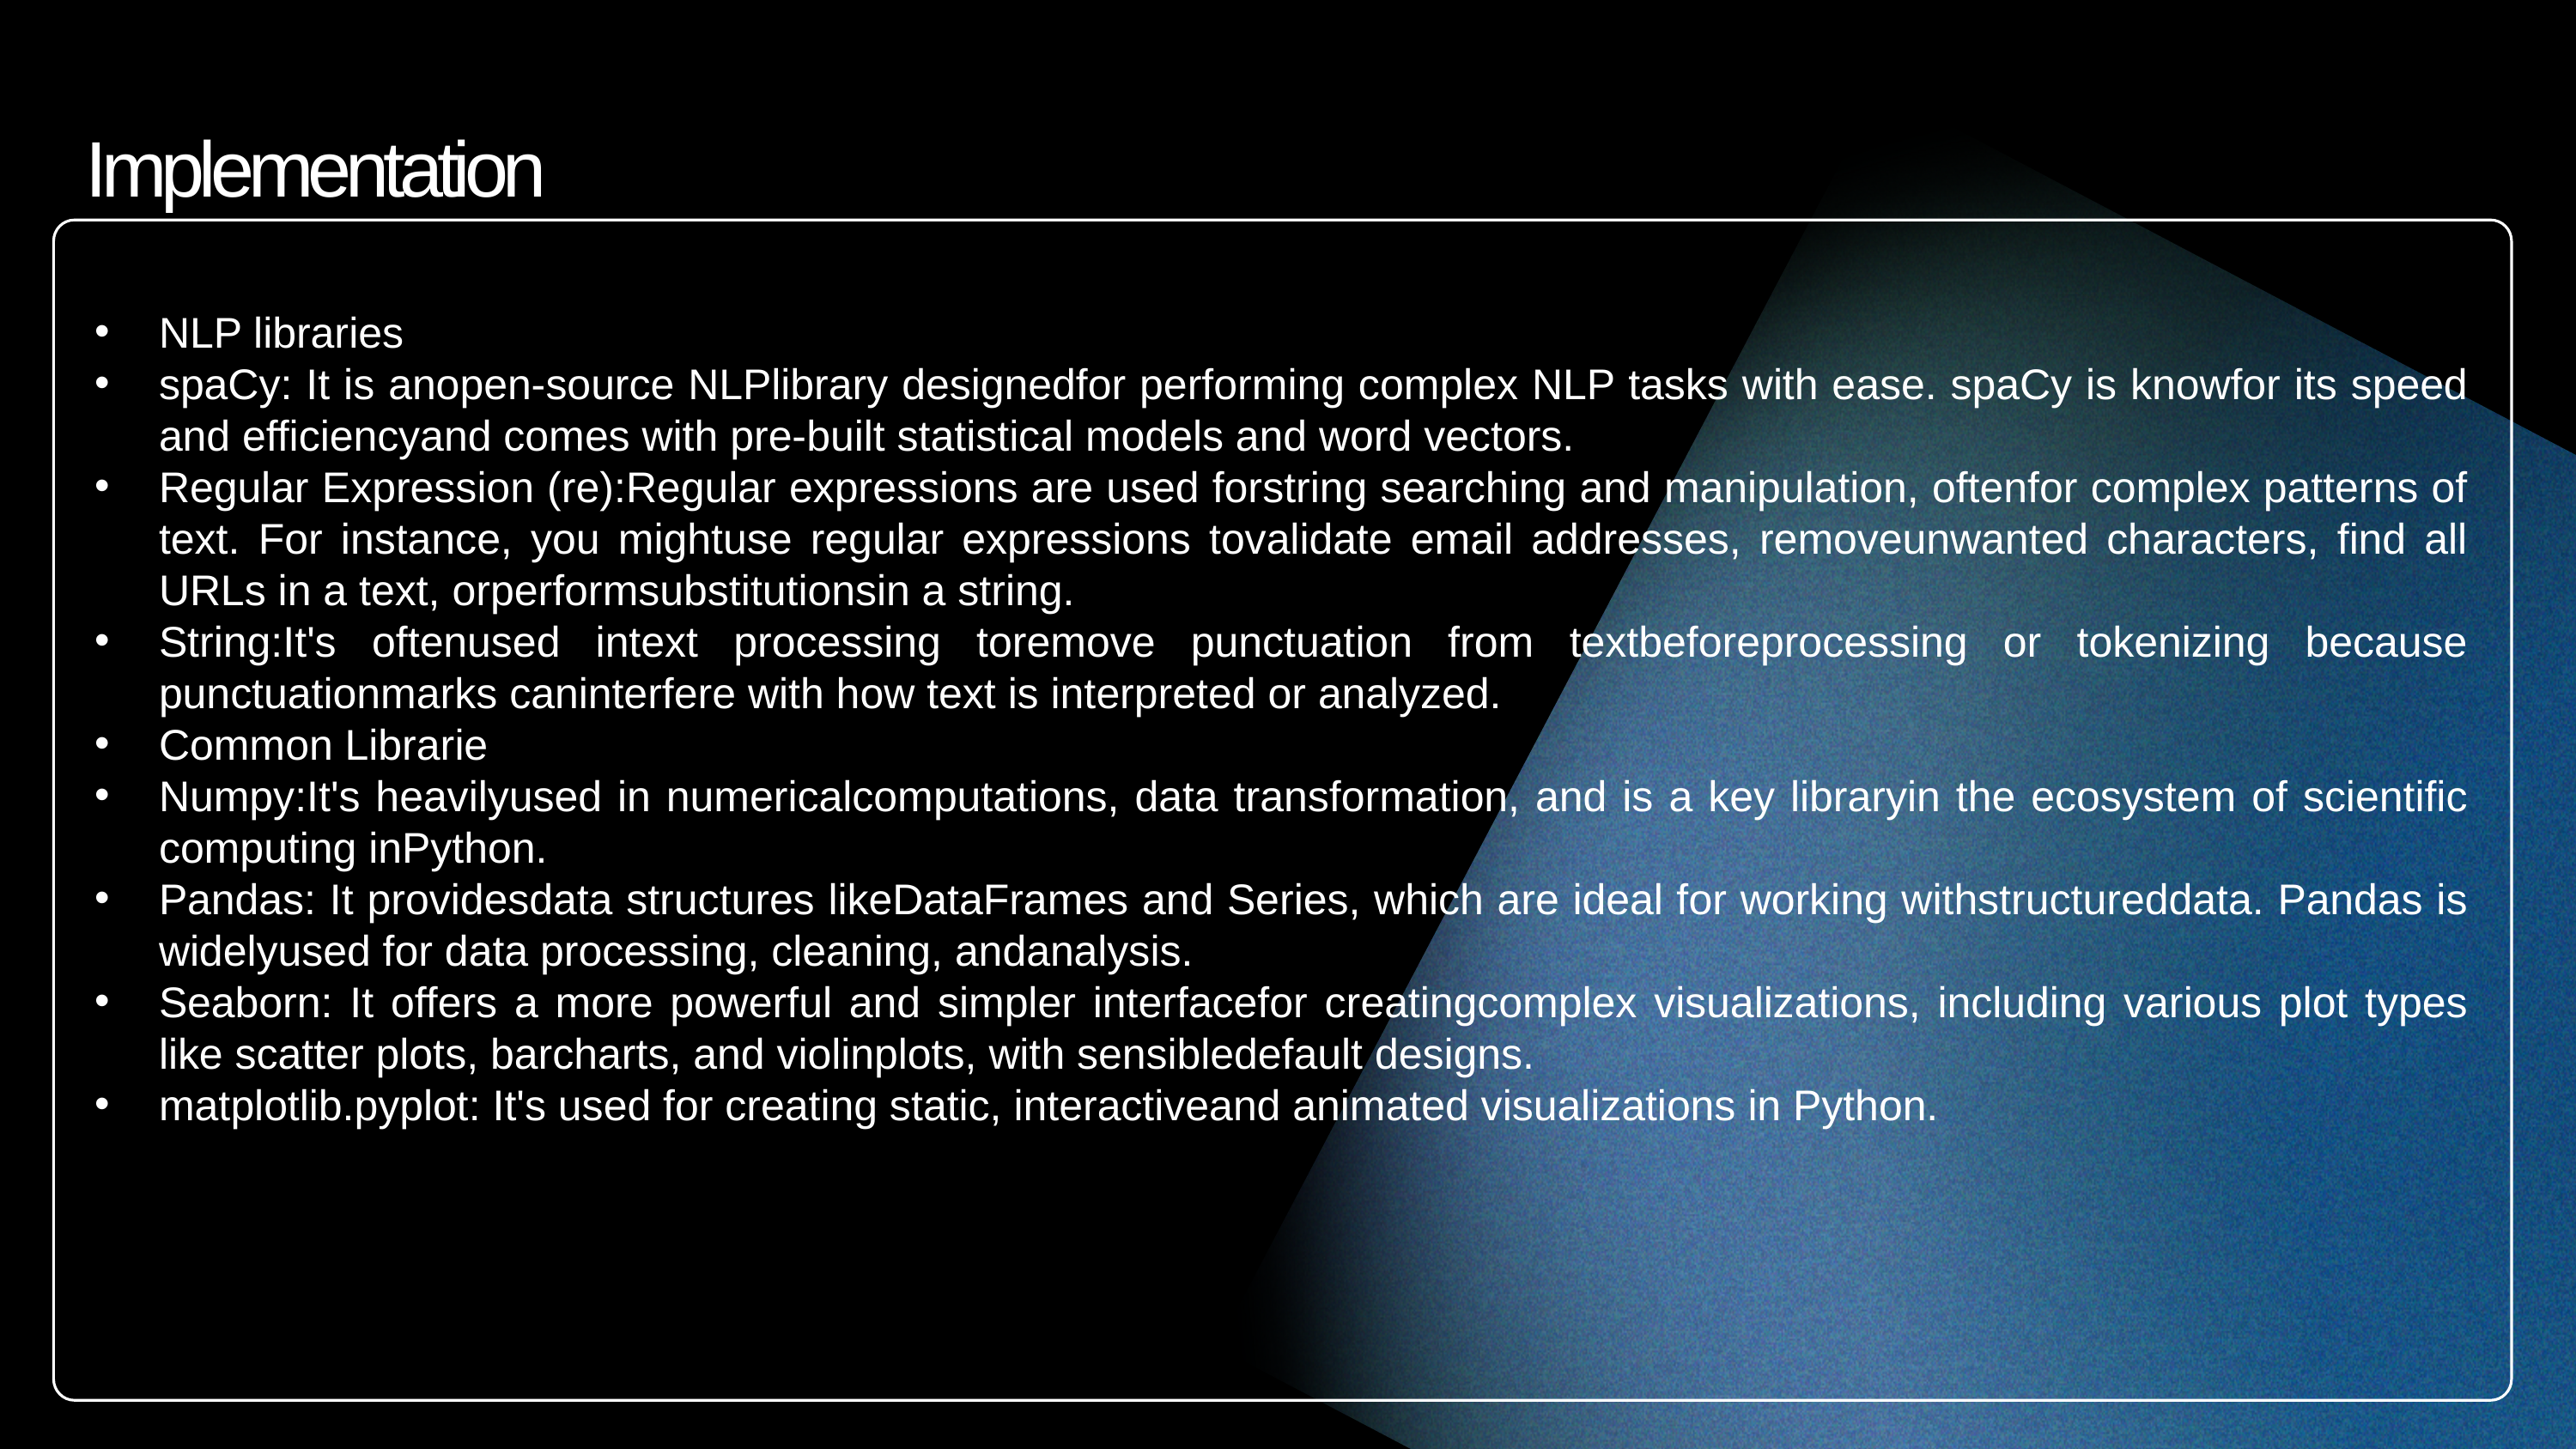

CSCE 5300
Implementation

NLP libraries
spaCy: It is anopen-source NLPlibrary designedfor performing complex NLP tasks with ease. spaCy is knowfor its speed and efficiencyand comes with pre-built statistical models and word vectors.
Regular Expression (re):Regular expressions are used forstring searching and manipulation, oftenfor complex patterns of text. For instance, you mightuse regular expressions tovalidate email addresses, removeunwanted characters, find all URLs in a text, orperformsubstitutionsin a string.
String:It's oftenused intext processing toremove punctuation from textbeforeprocessing or tokenizing because punctuationmarks caninterfere with how text is interpreted or analyzed.
Common Librarie
Numpy:It's heavilyused in numericalcomputations, data transformation, and is a key libraryin the ecosystem of scientific computing inPython.
Pandas: It providesdata structures likeDataFrames and Series, which are ideal for working withstructureddata. Pandas is widelyused for data processing, cleaning, andanalysis.
Seaborn: It offers a more powerful and simpler interfacefor creatingcomplex visualizations, including various plot types like scatter plots, barcharts, and violinplots, with sensibledefault designs.
matplotlib.pyplot: It's used for creating static, interactiveand animated visualizations in Python.